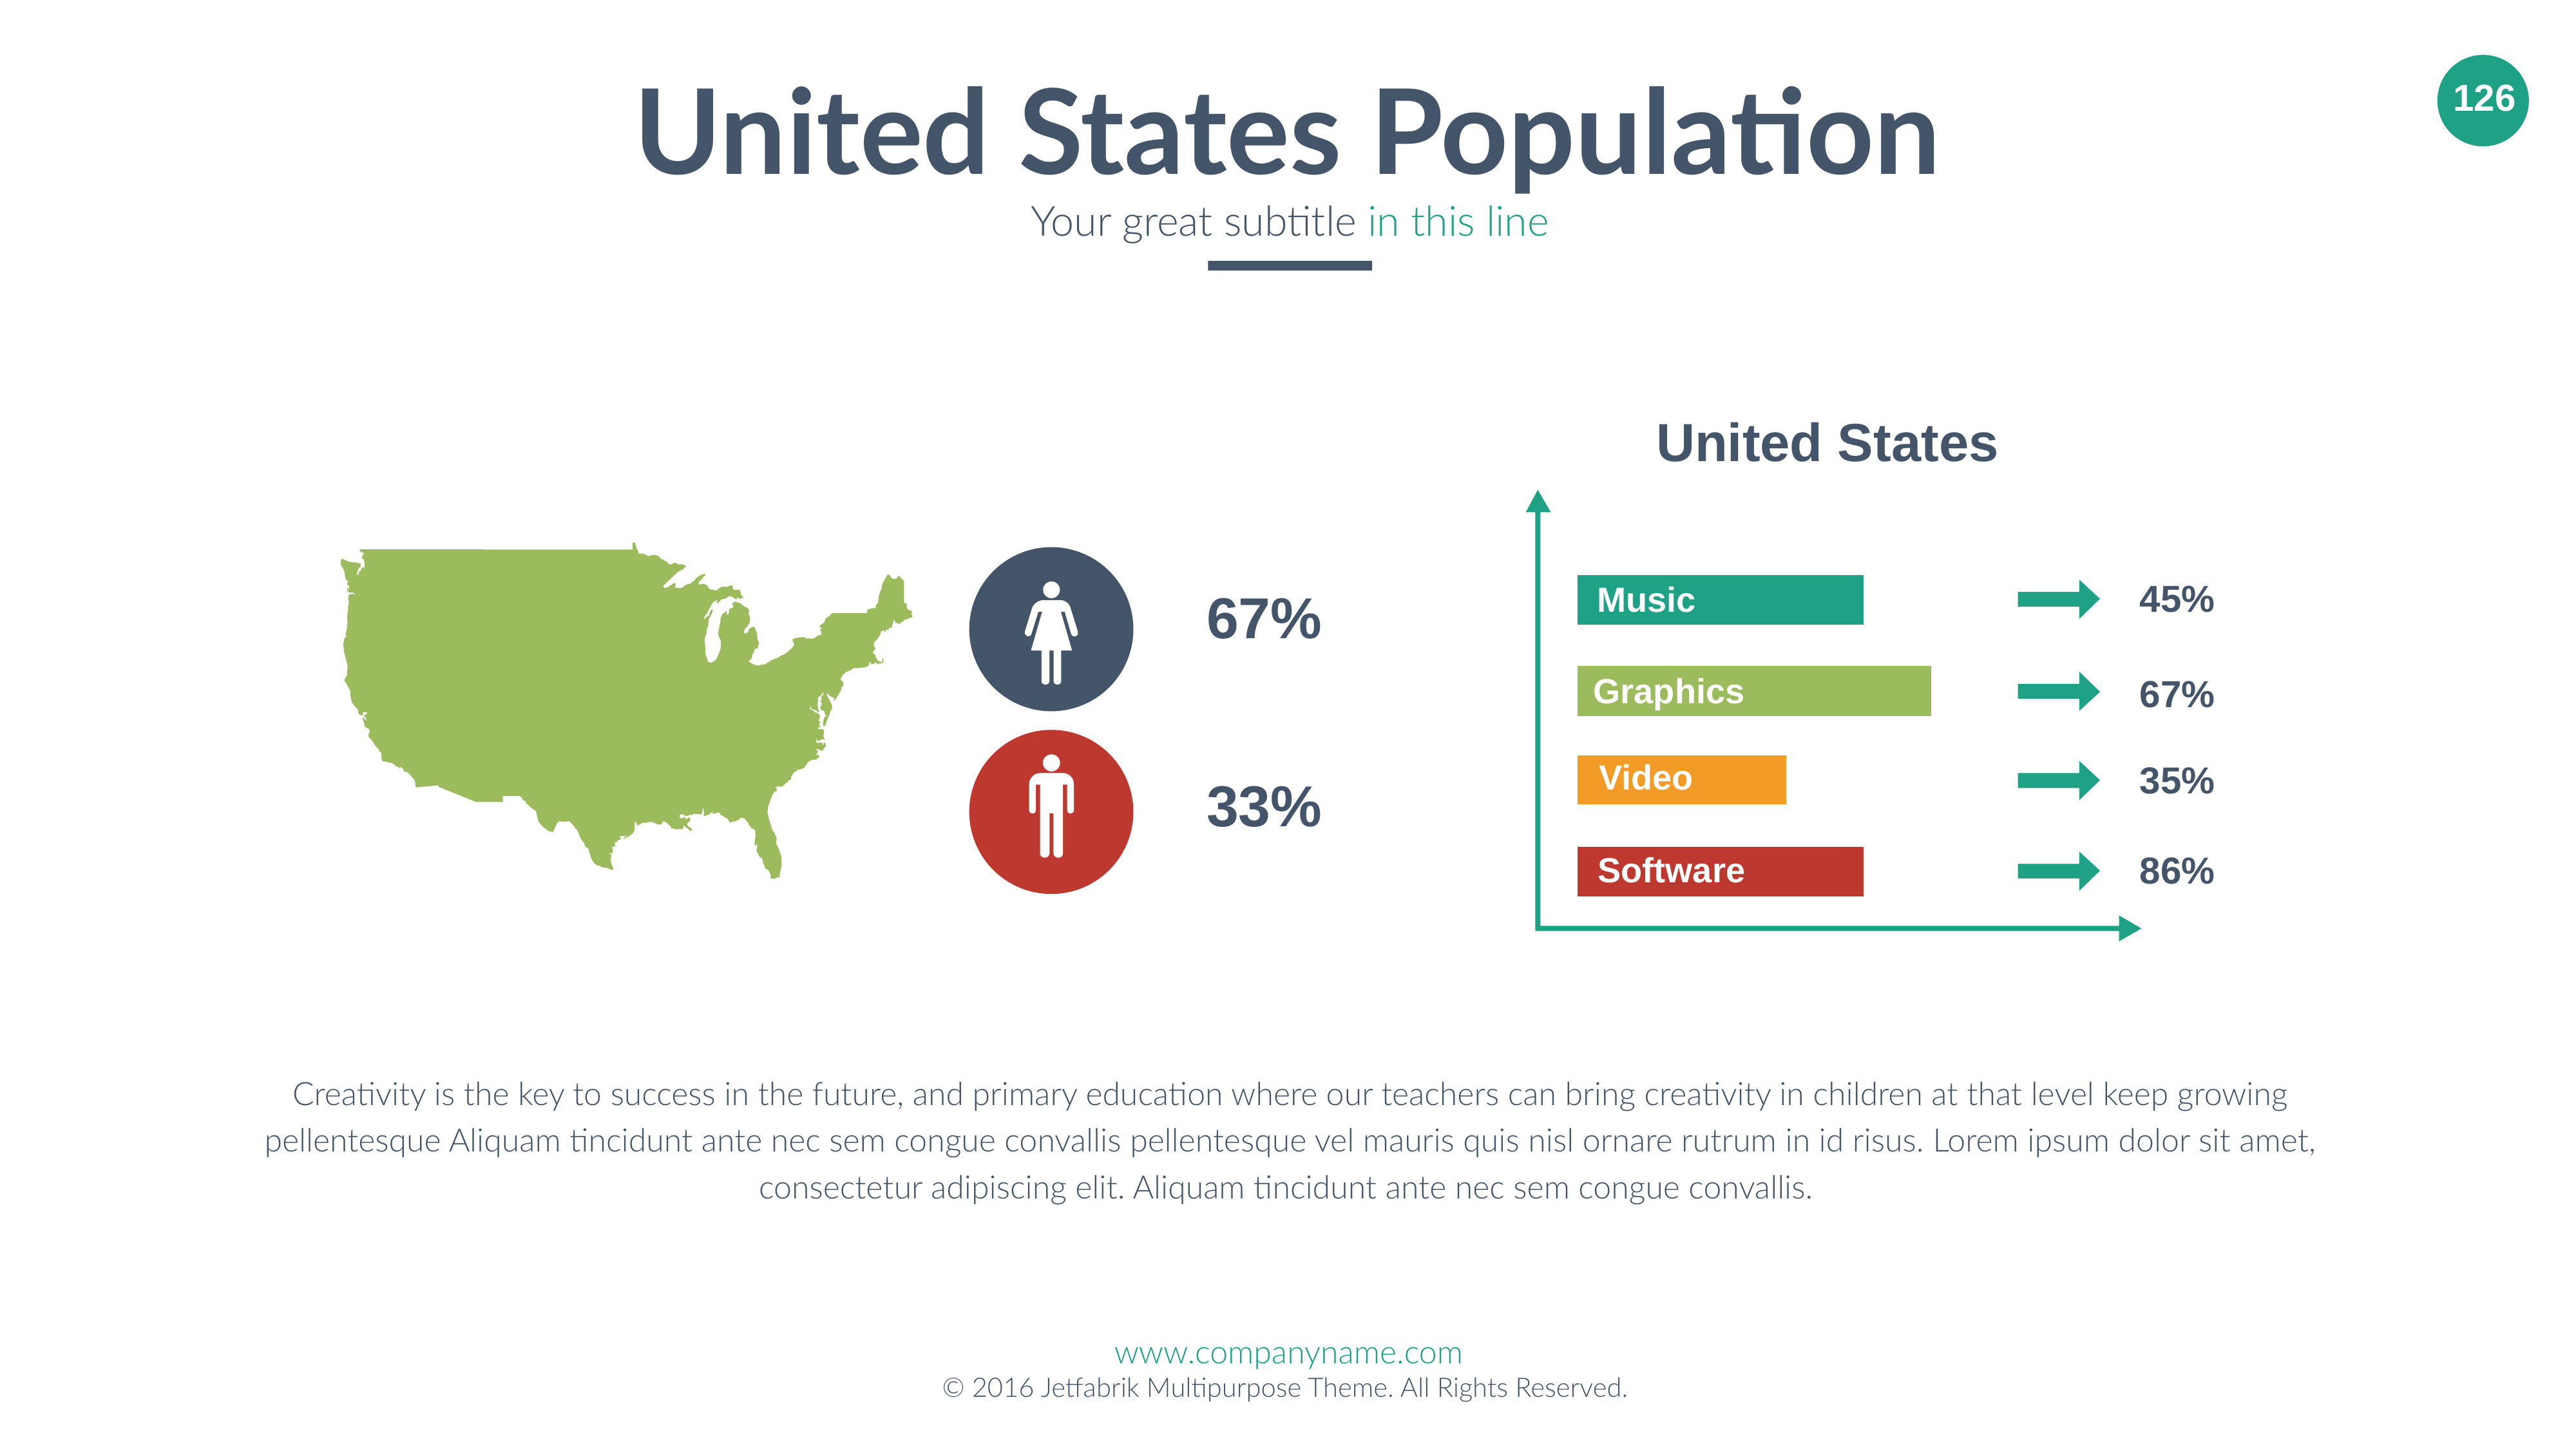

United States Population
Your great subtitle in this line

United States

45%
Music
67%

67%
Graphics

35%
Video

33%

86%
Software

Creativity is the key to success in the future, and primary education where our teachers can bring creativity in children at that level keep growing pellentesque Aliquam tincidunt ante nec sem congue convallis pellentesque vel mauris quis nisl ornare rutrum in id risus. Lorem ipsum dolor sit amet, consectetur adipiscing elit. Aliquam tincidunt ante nec sem congue convallis.